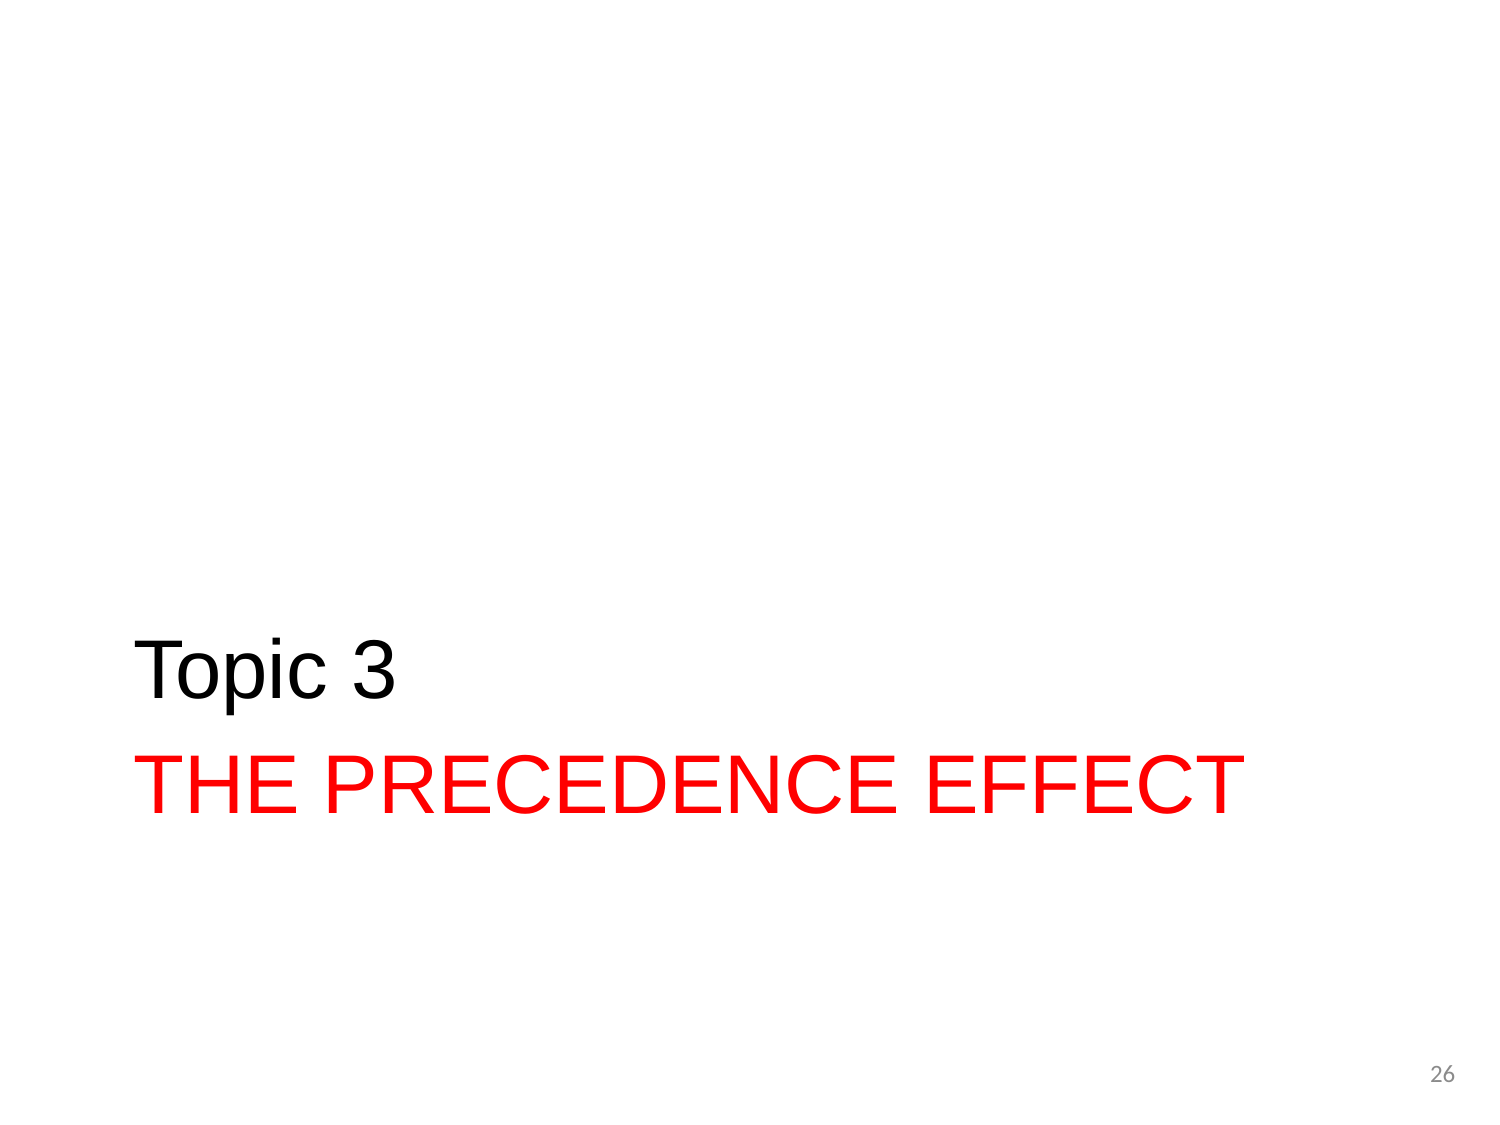

Topic 3
# The Precedence effect
26